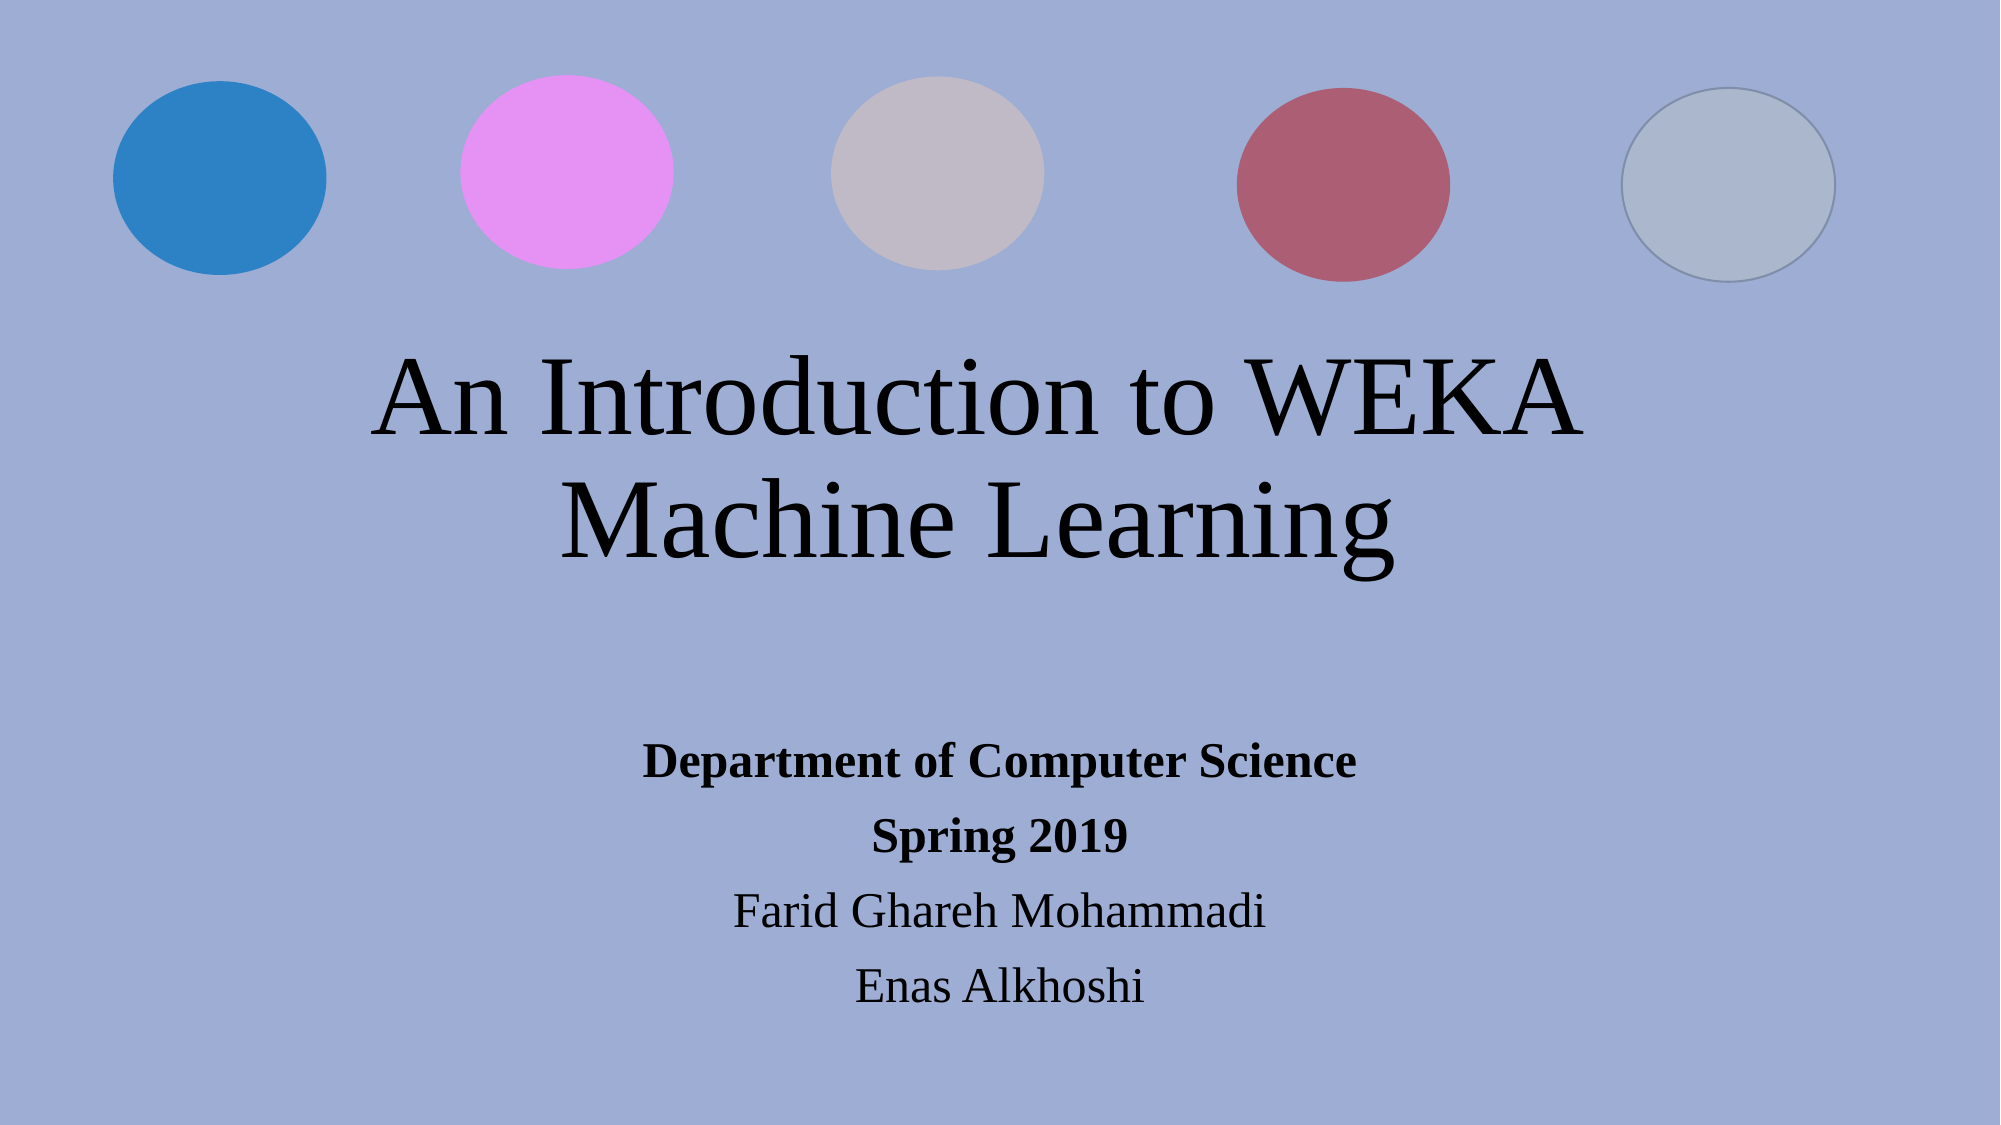

# An Introduction to WEKA Machine Learning
Department of Computer Science
Spring 2019
Farid Ghareh Mohammadi
Enas Alkhoshi